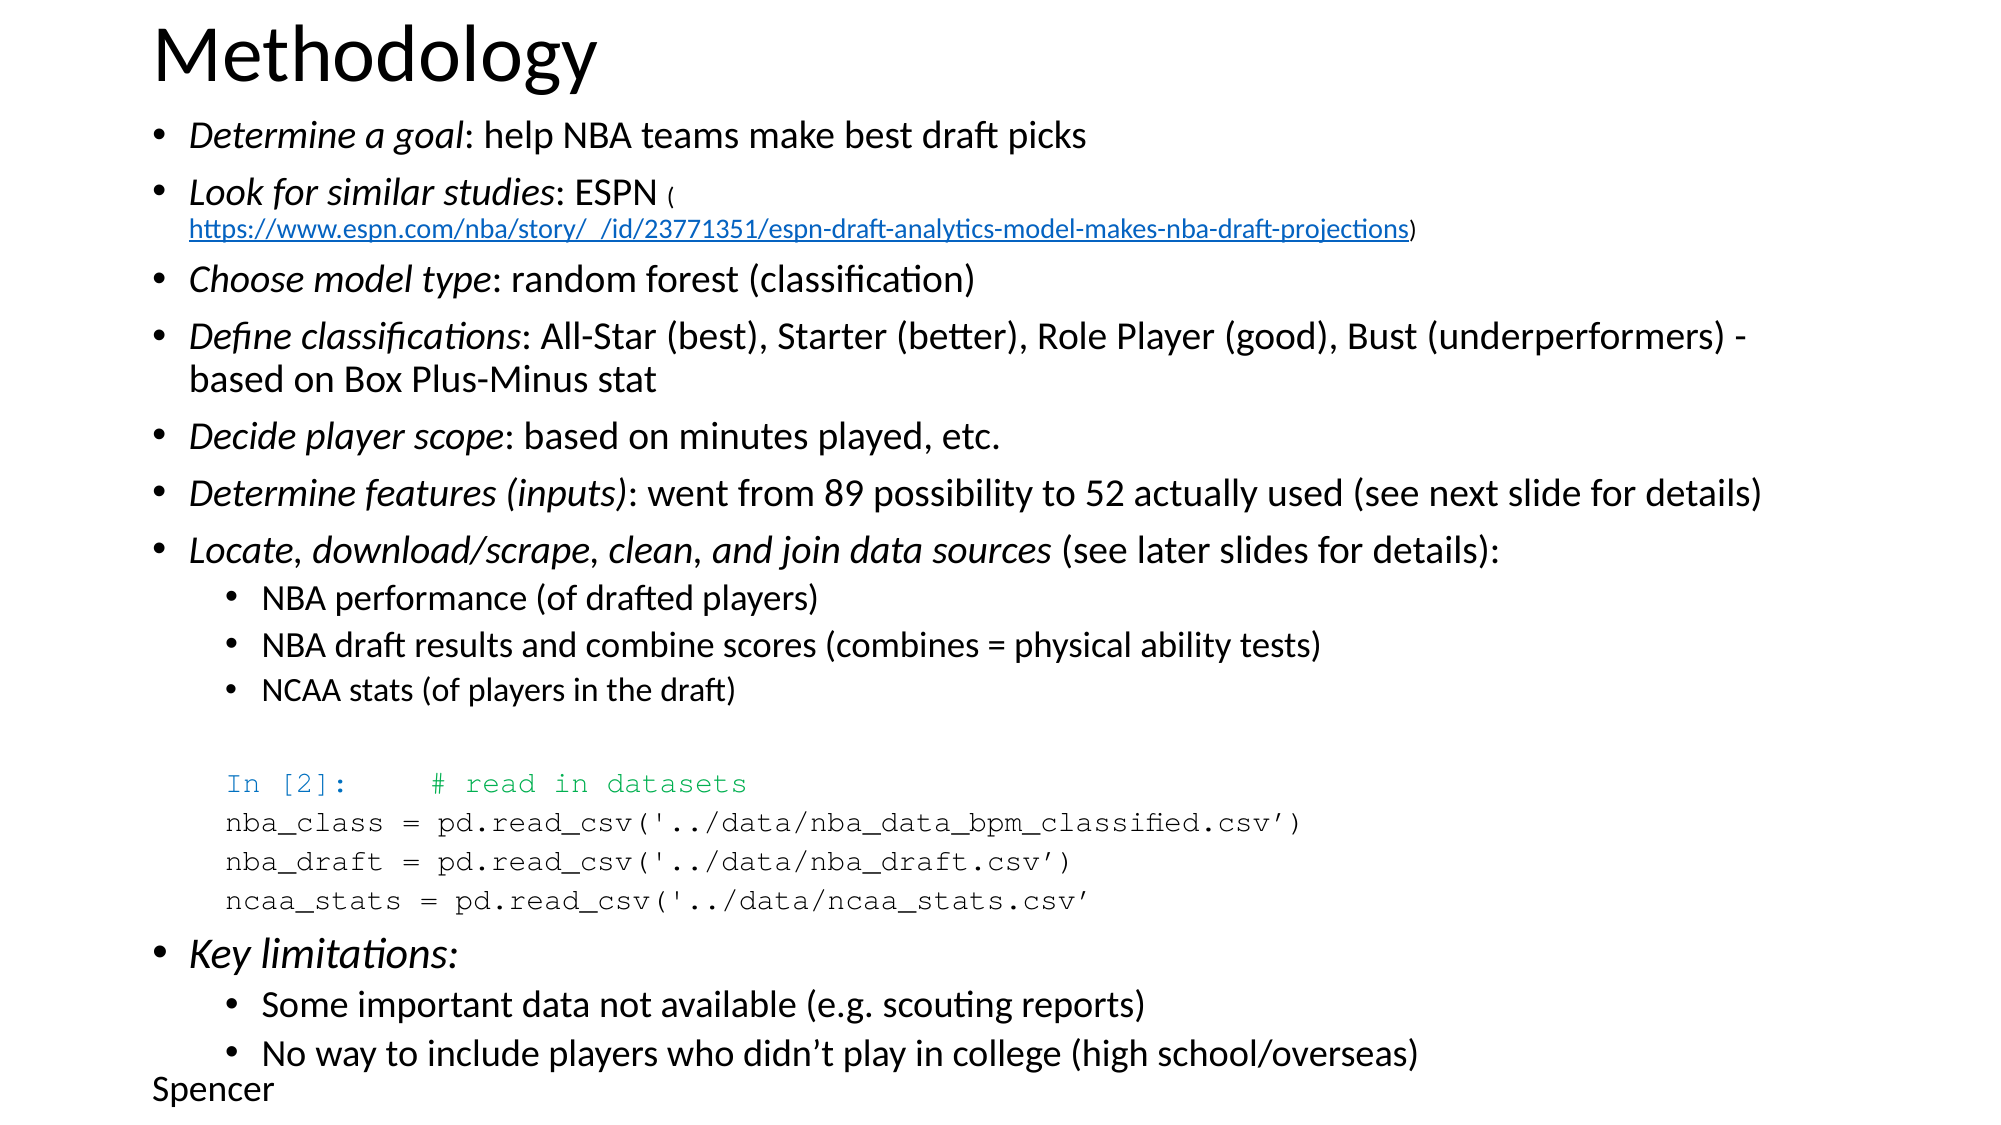

# Methodology
Determine a goal: help NBA teams make best draft picks
Look for similar studies: ESPN (https://www.espn.com/nba/story/_/id/23771351/espn-draft-analytics-model-makes-nba-draft-projections)
Choose model type: random forest (classification)
Define classifications: All-Star (best), Starter (better), Role Player (good), Bust (underperformers) - based on Box Plus-Minus stat
Decide player scope: based on minutes played, etc.
Determine features (inputs): went from 89 possibility to 52 actually used (see next slide for details)
Locate, download/scrape, clean, and join data sources (see later slides for details):
NBA performance (of drafted players)
NBA draft results and combine scores (combines = physical ability tests)
NCAA stats (of players in the draft)

In [2]:	# read in datasets
		nba_class = pd.read_csv('../data/nba_data_bpm_classified.csv’)
		nba_draft = pd.read_csv('../data/nba_draft.csv’)
		ncaa_stats = pd.read_csv('../data/ncaa_stats.csv’
Key limitations:
Some important data not available (e.g. scouting reports)
No way to include players who didn’t play in college (high school/overseas)
Spencer